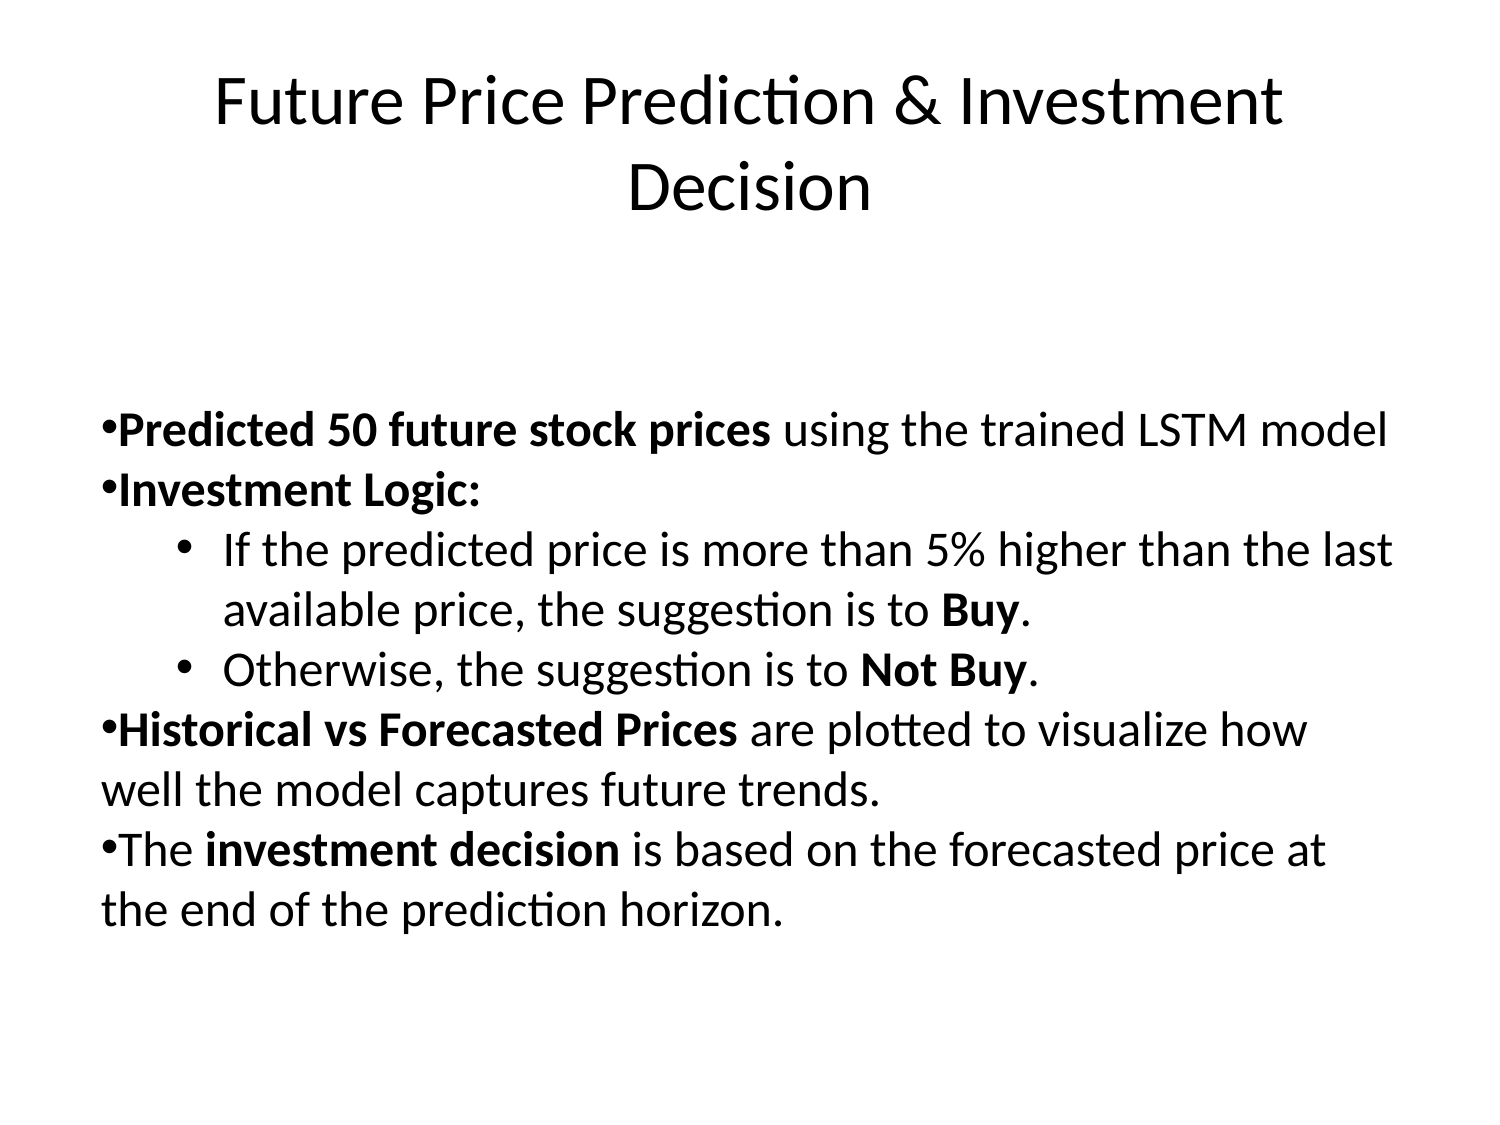

# Future Price Prediction & Investment Decision
Predicted 50 future stock prices using the trained LSTM model
Investment Logic:
If the predicted price is more than 5% higher than the last available price, the suggestion is to Buy.
Otherwise, the suggestion is to Not Buy.
Historical vs Forecasted Prices are plotted to visualize how well the model captures future trends.
The investment decision is based on the forecasted price at the end of the prediction horizon.